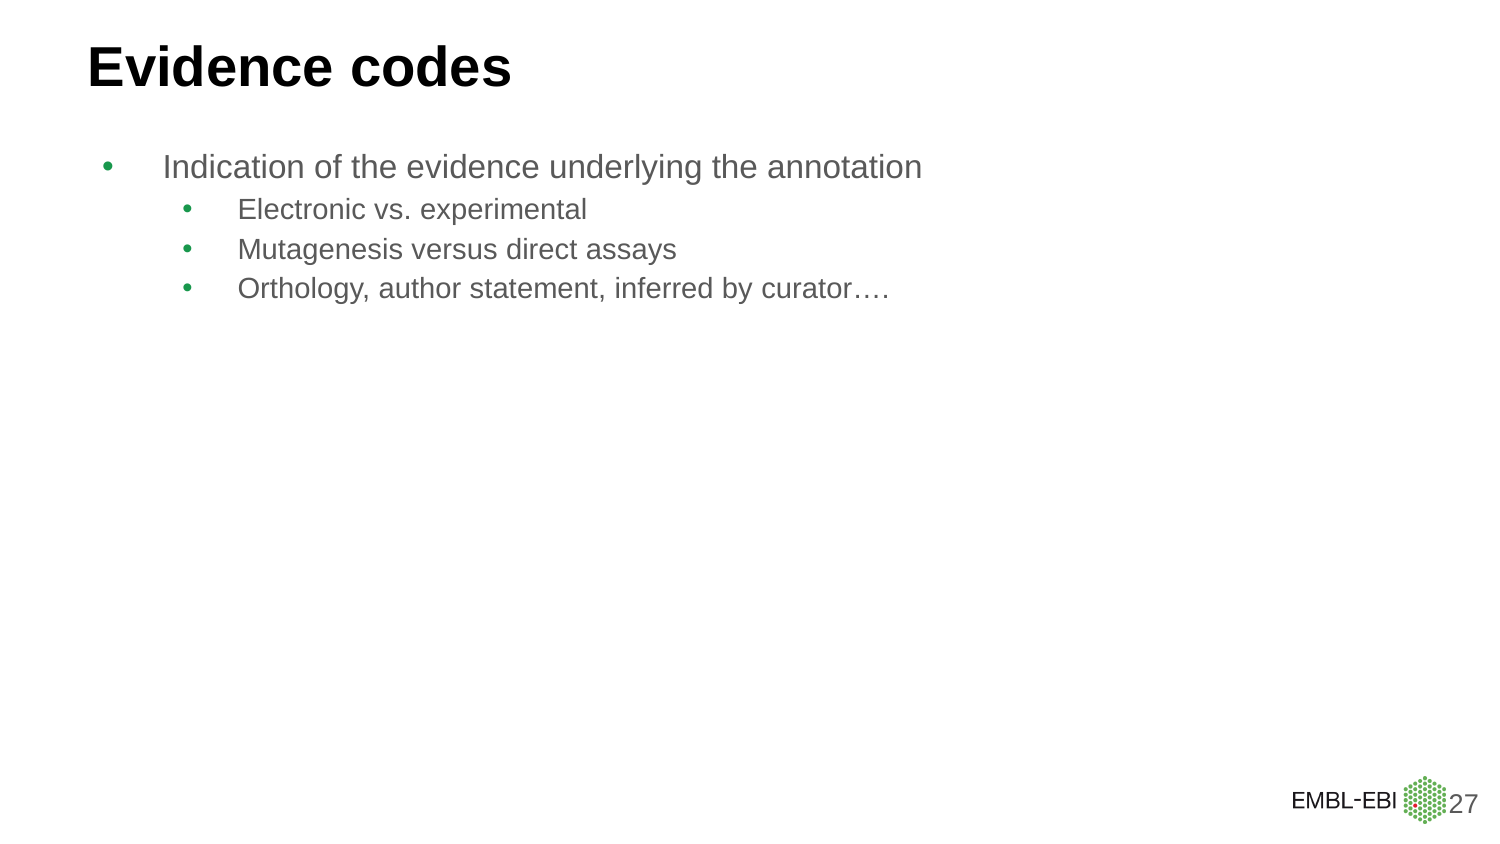

# Evidence codes
Indication of the evidence underlying the annotation
Electronic vs. experimental
Mutagenesis versus direct assays
Orthology, author statement, inferred by curator….

27